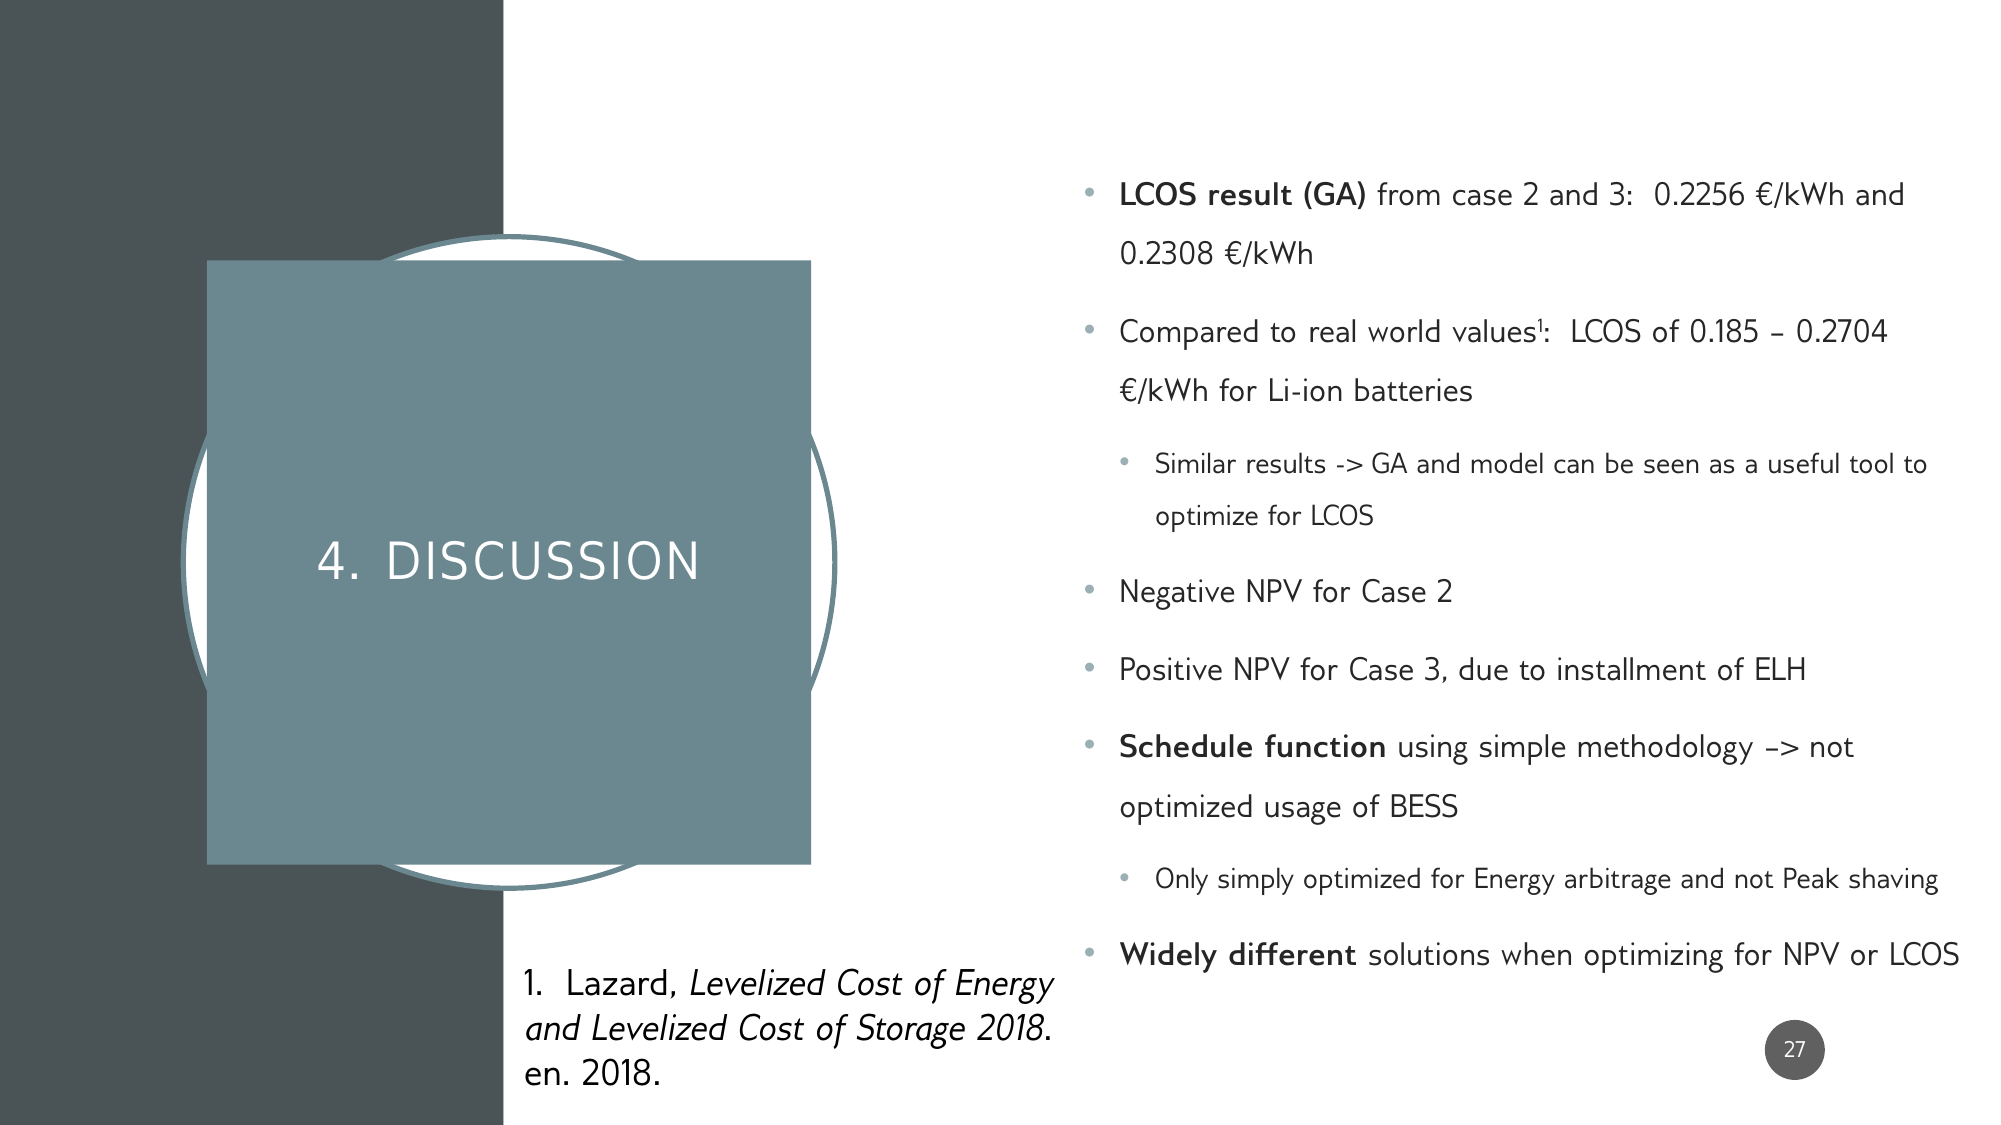

LCOS result (GA) from case 2 and 3:  0.2256 €/kWh and 0.2308 €/kWh
Compared to real world values1:  LCOS of 0.185 – 0.2704 €/kWh for Li-ion batteries
Similar results -> GA and model can be seen as a useful tool to optimize for LCOS
Negative NPV for Case 2
Positive NPV for Case 3, due to installment of ELH
Schedule function using simple methodology –> not optimized usage of BESS
Only simply optimized for Energy arbitrage and not Peak shaving
Widely different solutions when optimizing for NPV or LCOS

# 4. Discussion
1.  Lazard, Levelized Cost of Energy and Levelized Cost of Storage 2018. en. 2018.
27